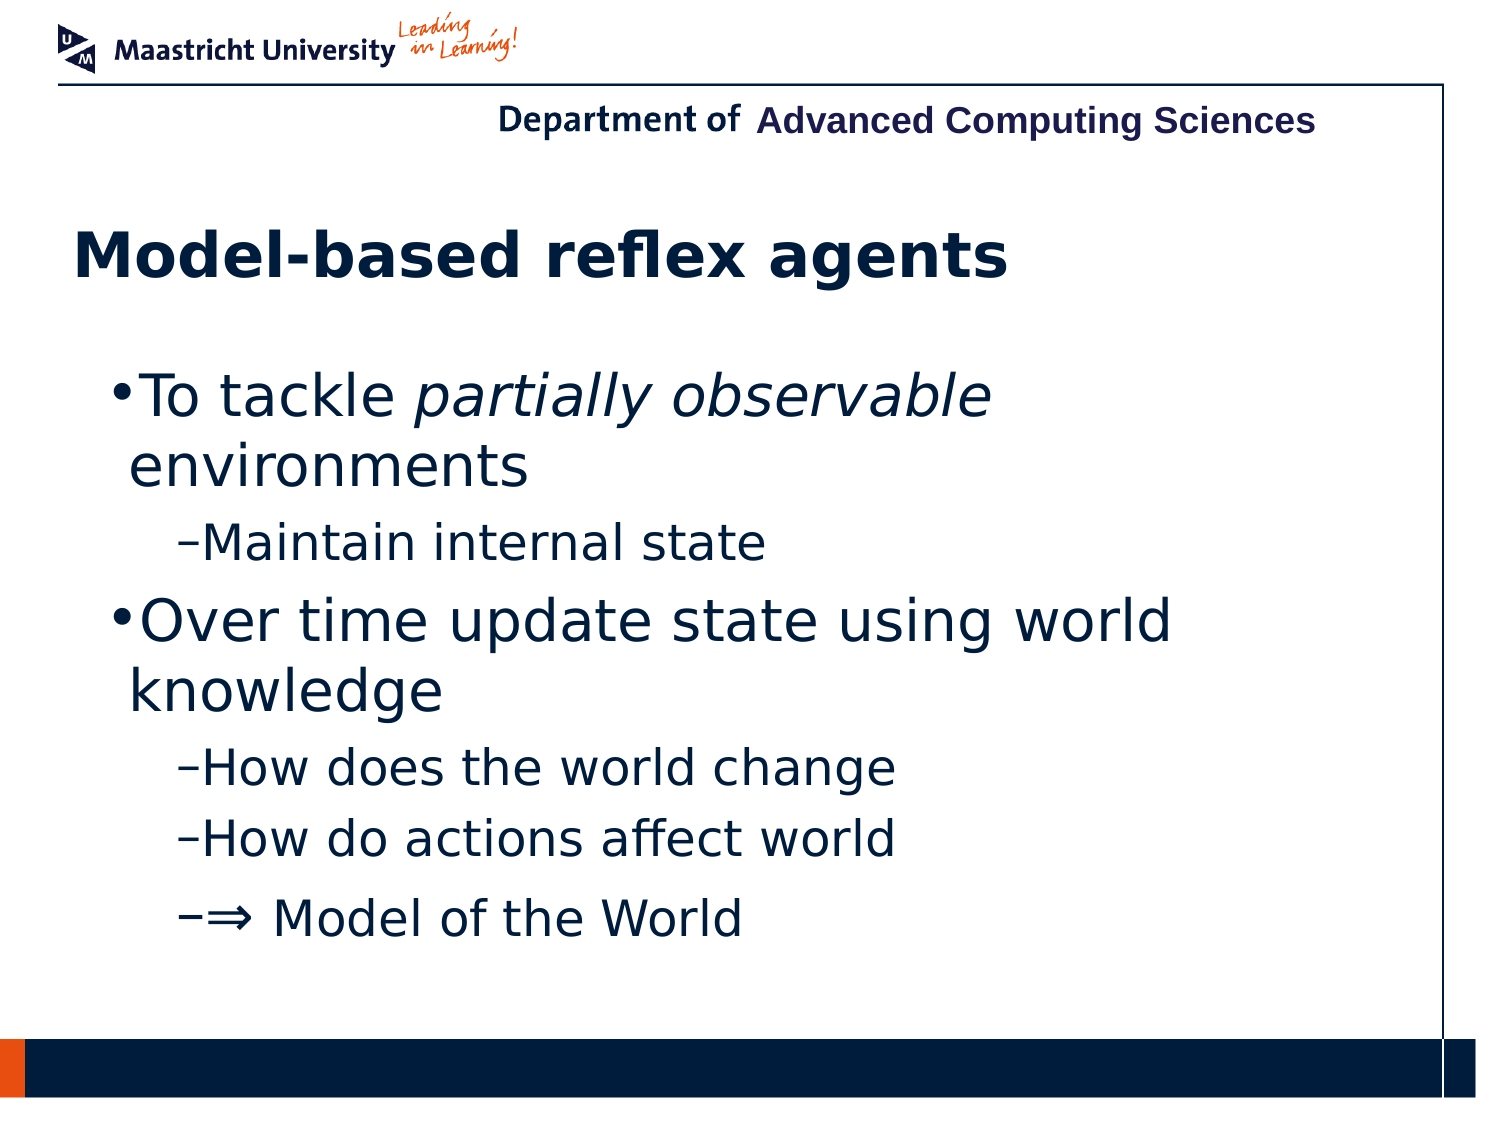

# Model-based reflex agents
To tackle partially observable environments
Maintain internal state
Over time update state using world knowledge
How does the world change
How do actions affect world
⇒ Model of the World